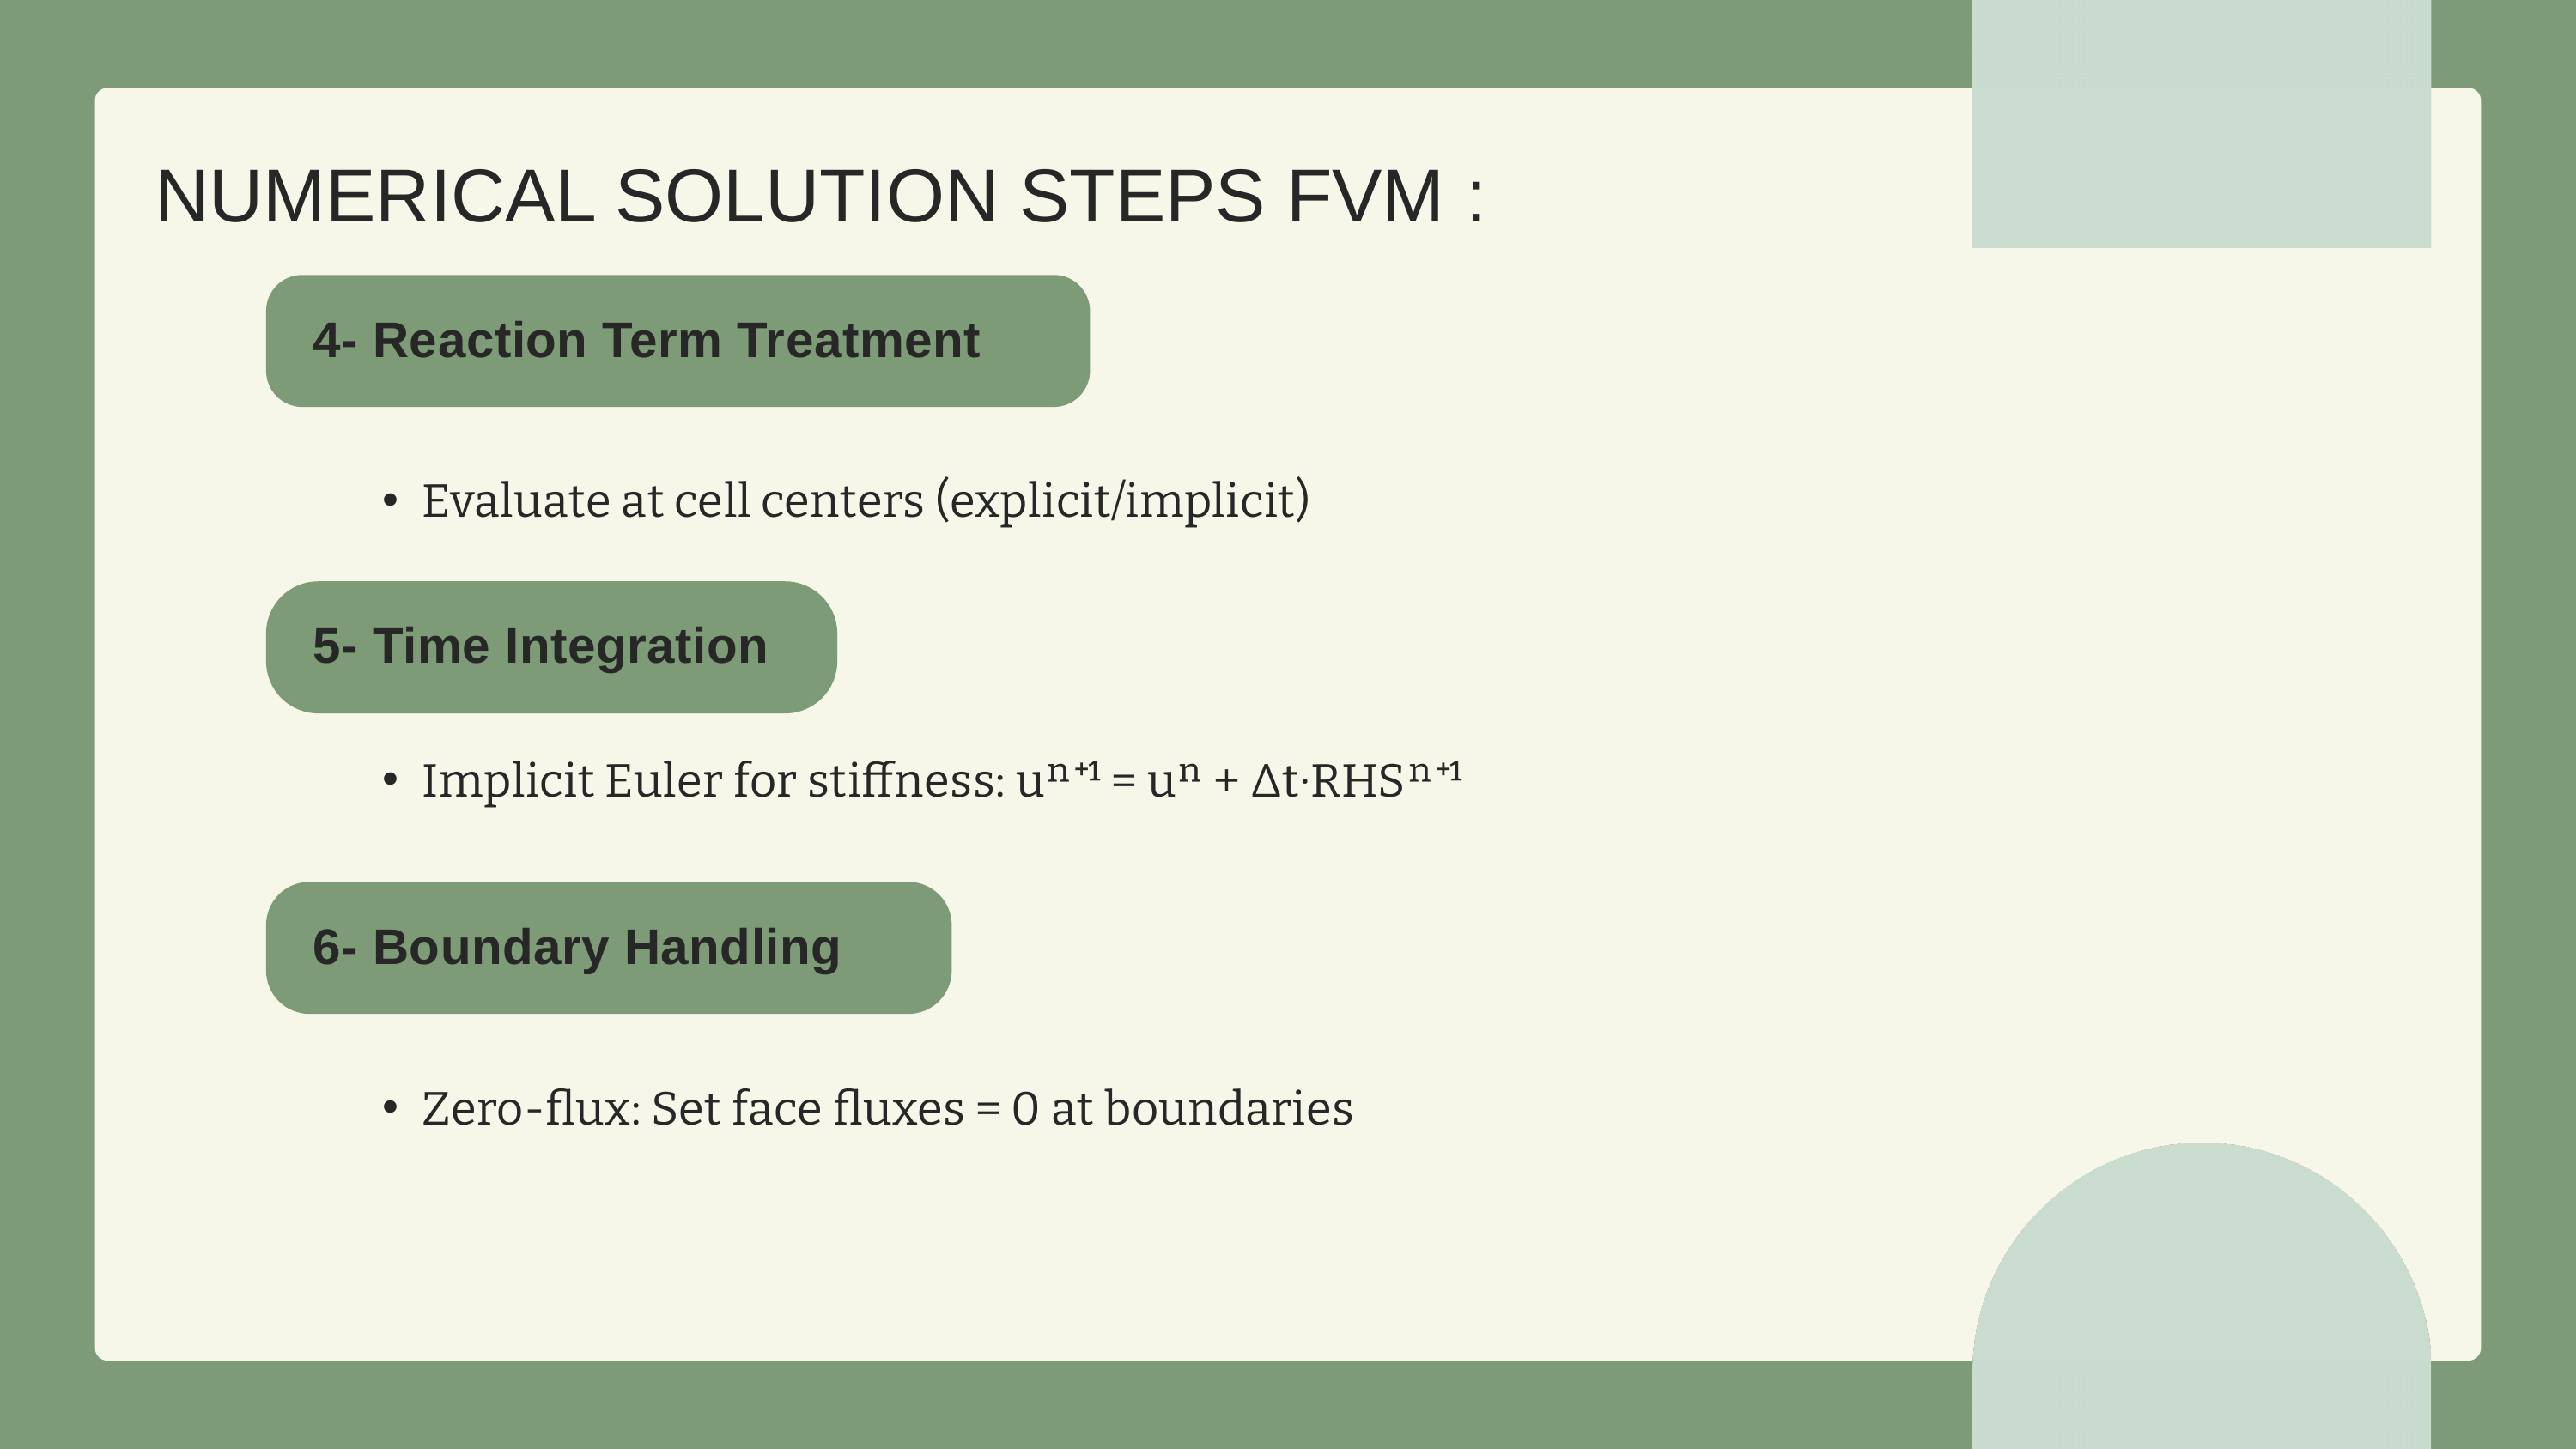

NUMERICAL SOLUTION STEPS FVM :

4- Reaction Term Treatment
Evaluate at cell centers (explicit/implicit)

5- Time Integration

Implicit Euler for stiffness: uⁿ⁺¹ = uⁿ + Δt·RHSⁿ⁺¹

6- Boundary Handling
Zero-flux: Set face fluxes = 0 at boundaries